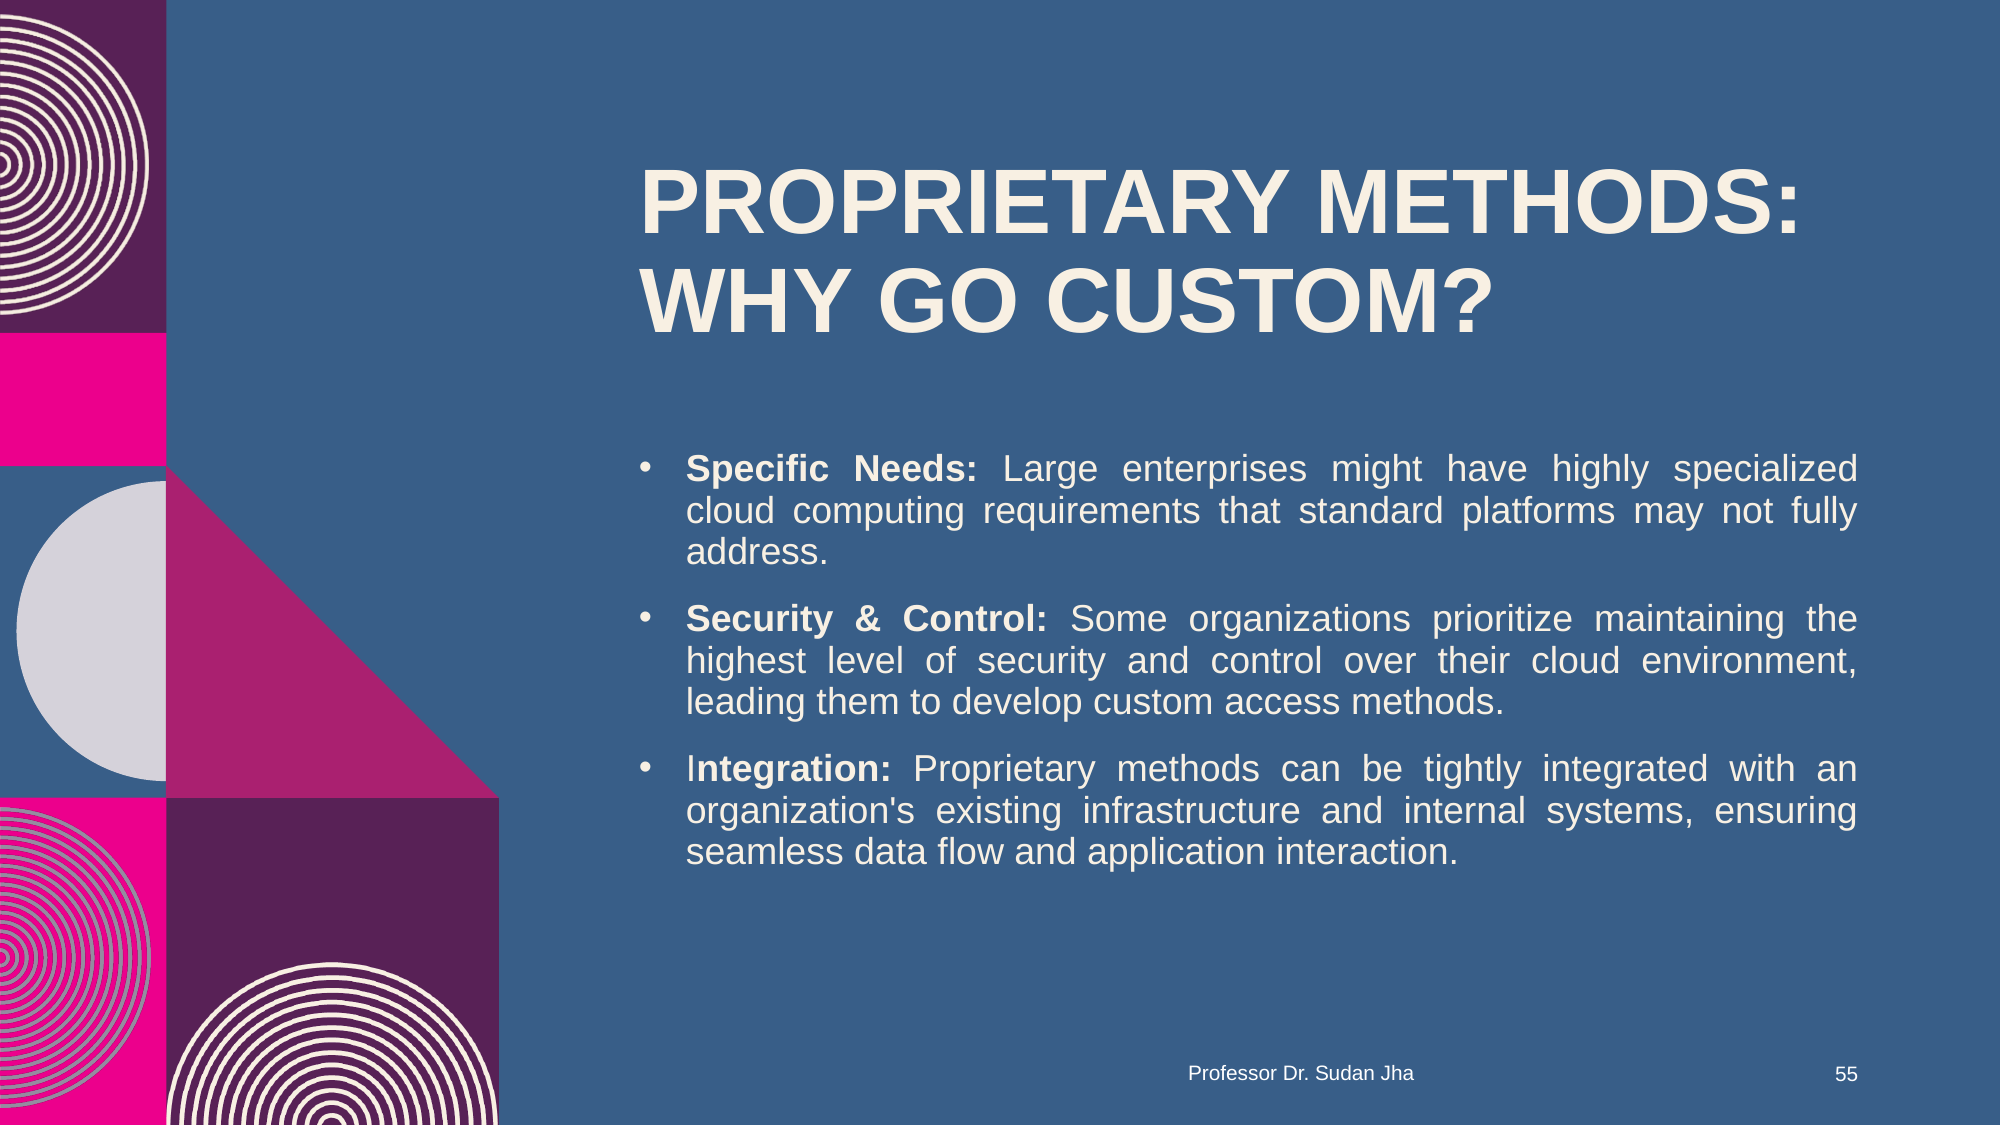

# Proprietary Methods: Why Go Custom?
Specific Needs: Large enterprises might have highly specialized cloud computing requirements that standard platforms may not fully address.
Security & Control: Some organizations prioritize maintaining the highest level of security and control over their cloud environment, leading them to develop custom access methods.
Integration: Proprietary methods can be tightly integrated with an organization's existing infrastructure and internal systems, ensuring seamless data flow and application interaction.

Professor Dr. Sudan Jha
55